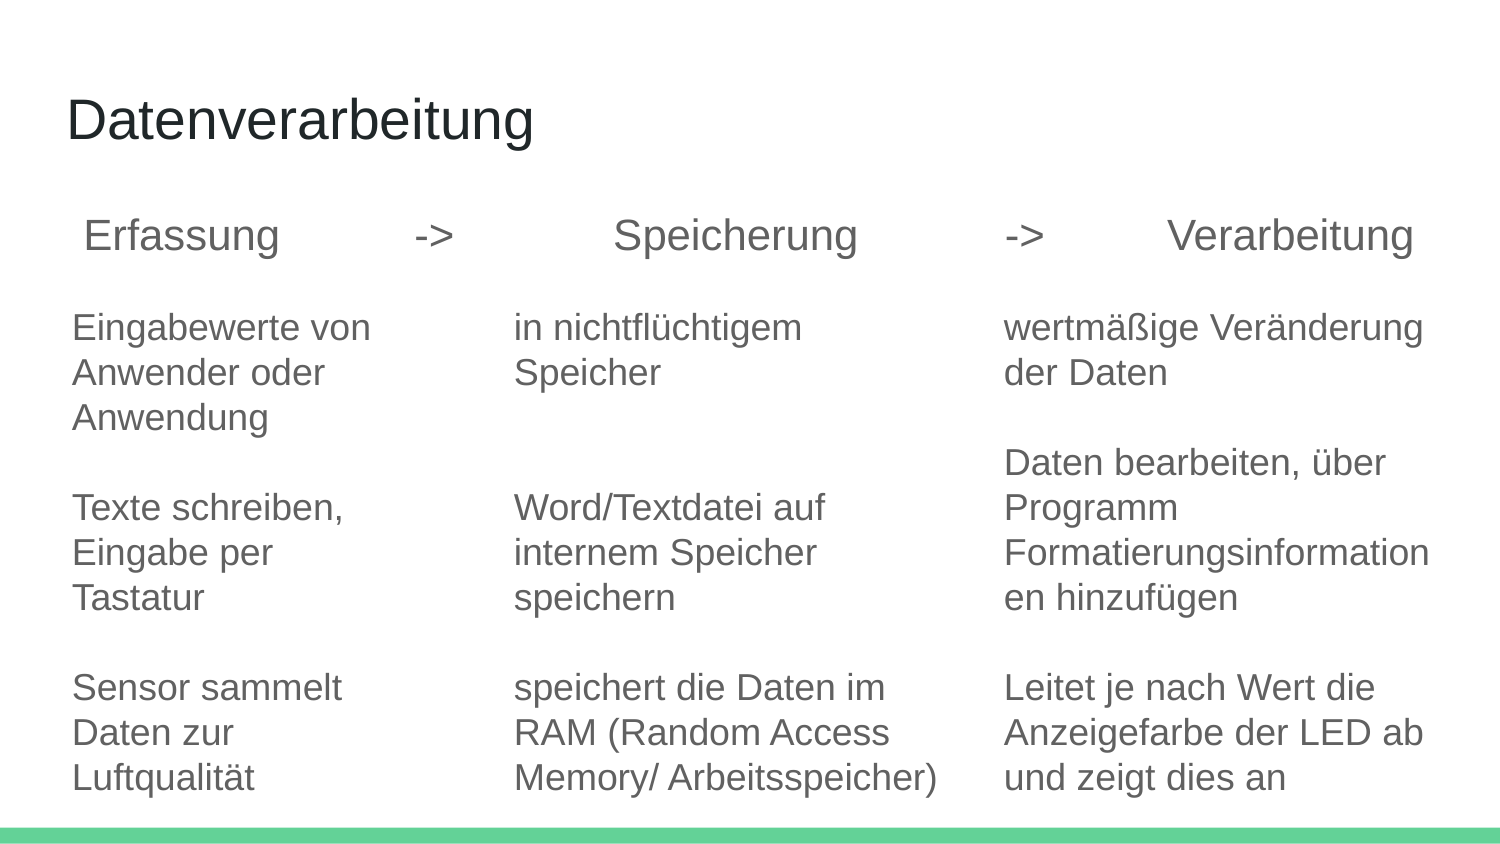

# Datenverarbeitung
Erfassung           ->             Speicherung            ->          Verarbeitung
Eingabewerte von Anwender oder Anwendung

Texte schreiben, Eingabe per Tastatur

Sensor sammelt Daten zur Luftqualität
in nichtflüchtigem Speicher

Word/Textdatei auf internem Speicher speichern

speichert die Daten im RAM (Random Access Memory/ Arbeitsspeicher)
wertmäßige Veränderung der Daten

Daten bearbeiten, über Programm Formatierungsinformationen hinzufügen

Leitet je nach Wert die Anzeigefarbe der LED ab und zeigt dies an